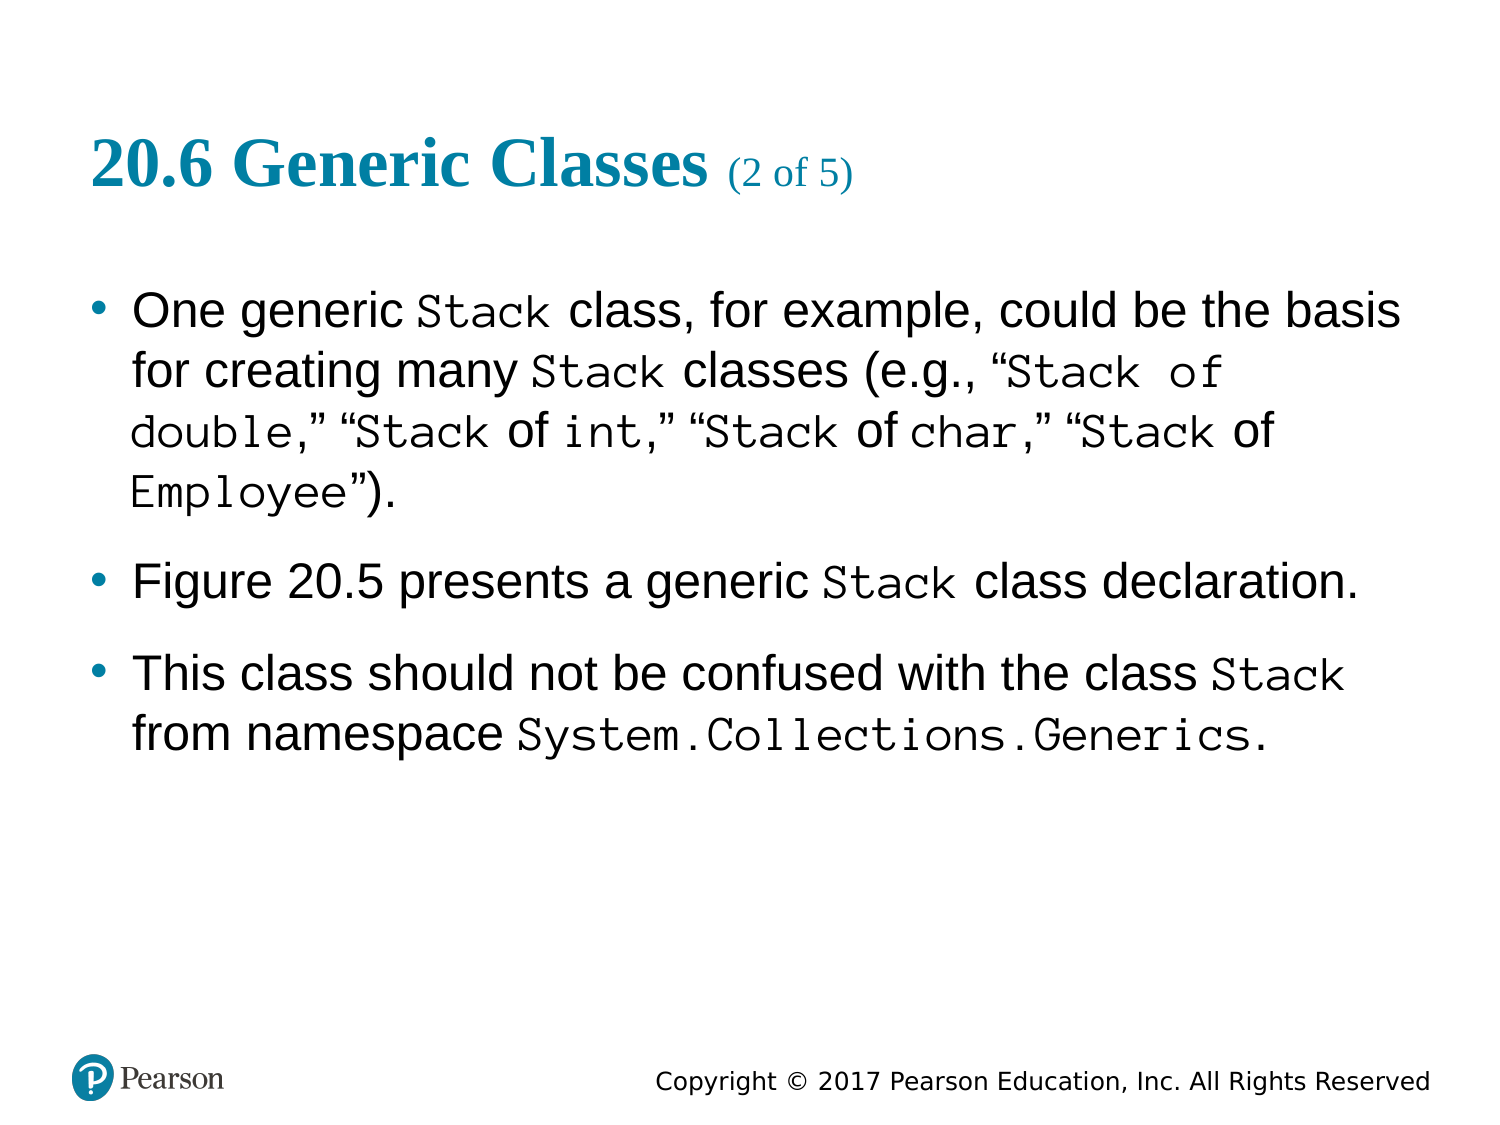

# 20.6 Generic Classes (2 of 5)
One generic Stack class, for example, could be the basis for creating many Stack classes (e.g., “Stack of double,” “Stack of int,” “Stack of char,” “Stack of Employee”).
Figure 20.5 presents a generic Stack class declaration.
This class should not be confused with the class Stack from namespace System.Collections.Generics.